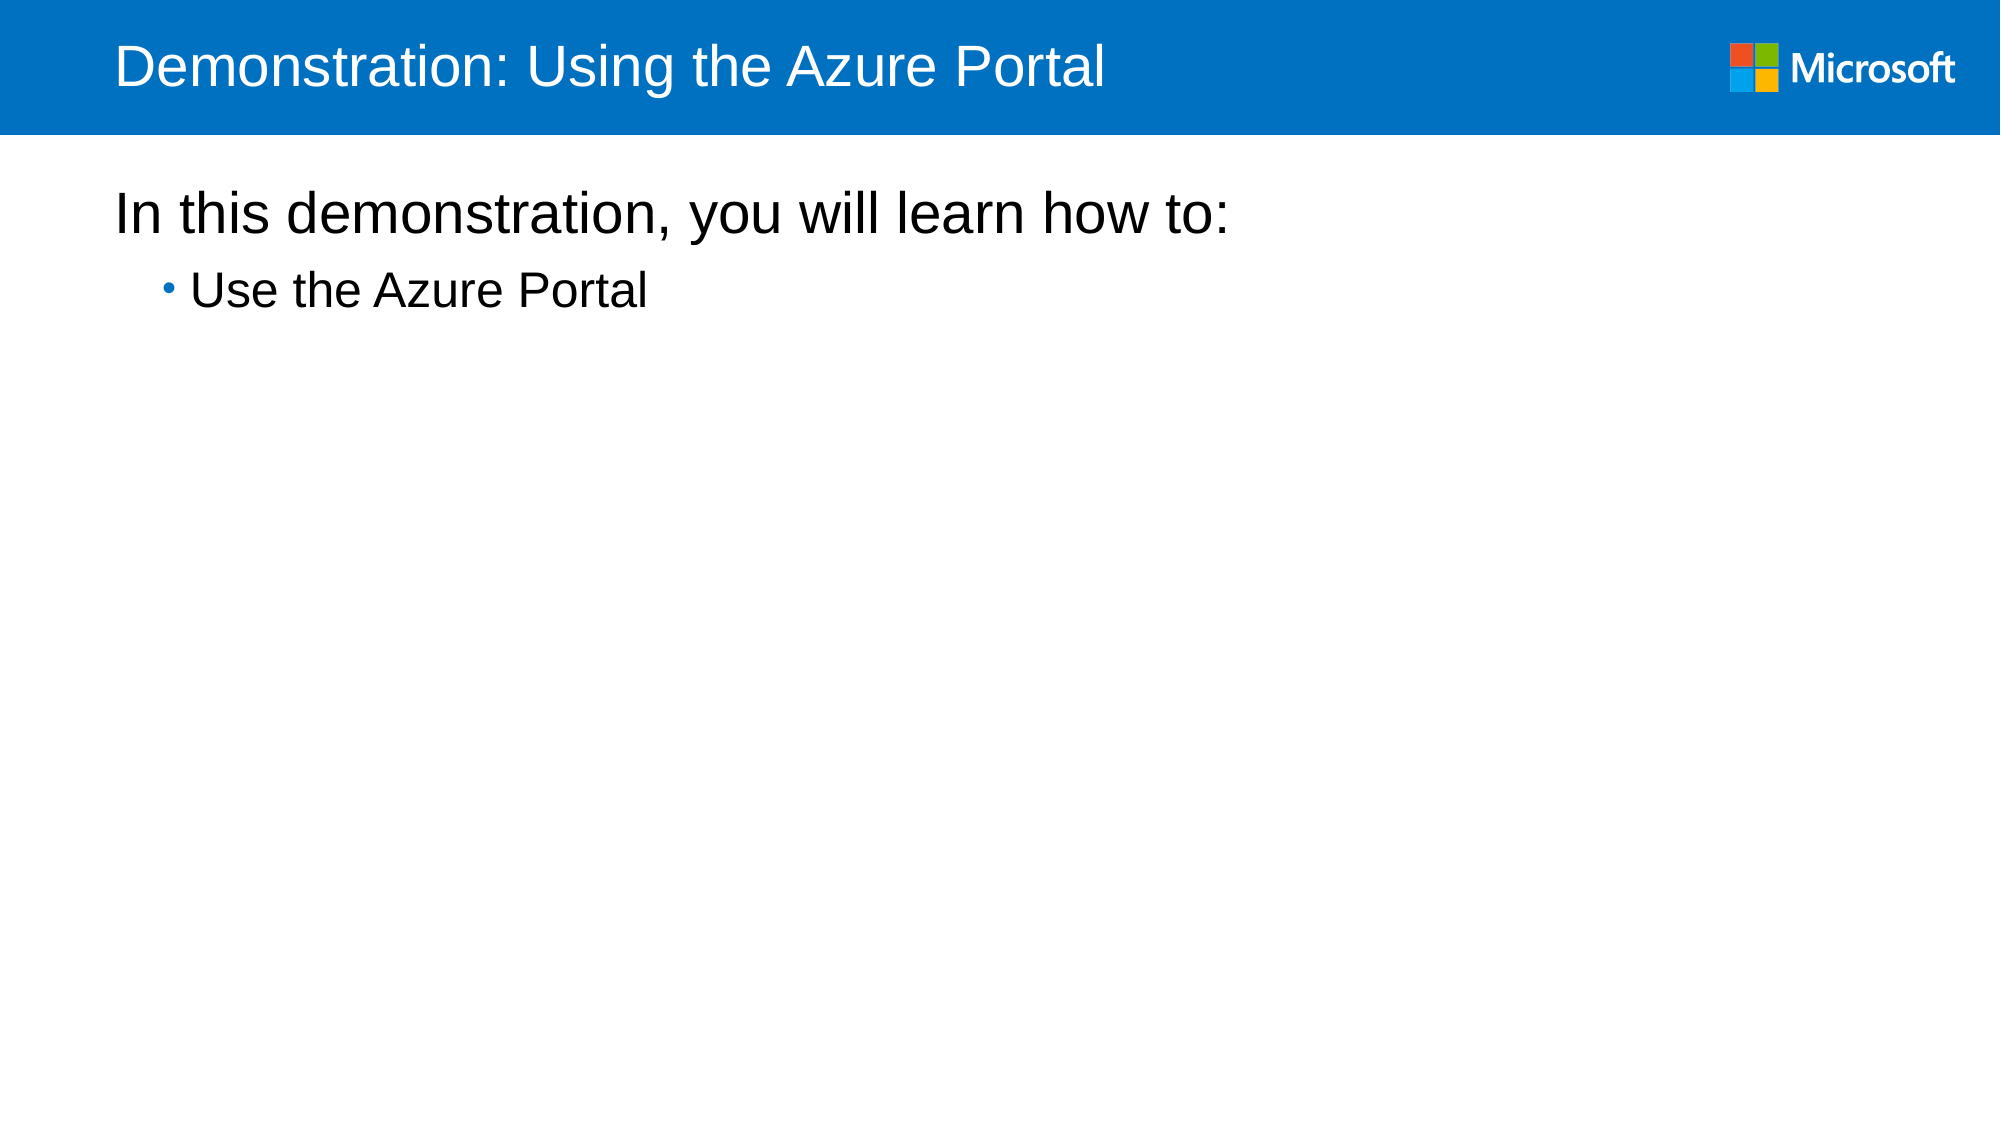

# Demonstration: Using the Azure Portal
In this demonstration, you will learn how to:
Use the Azure Portal